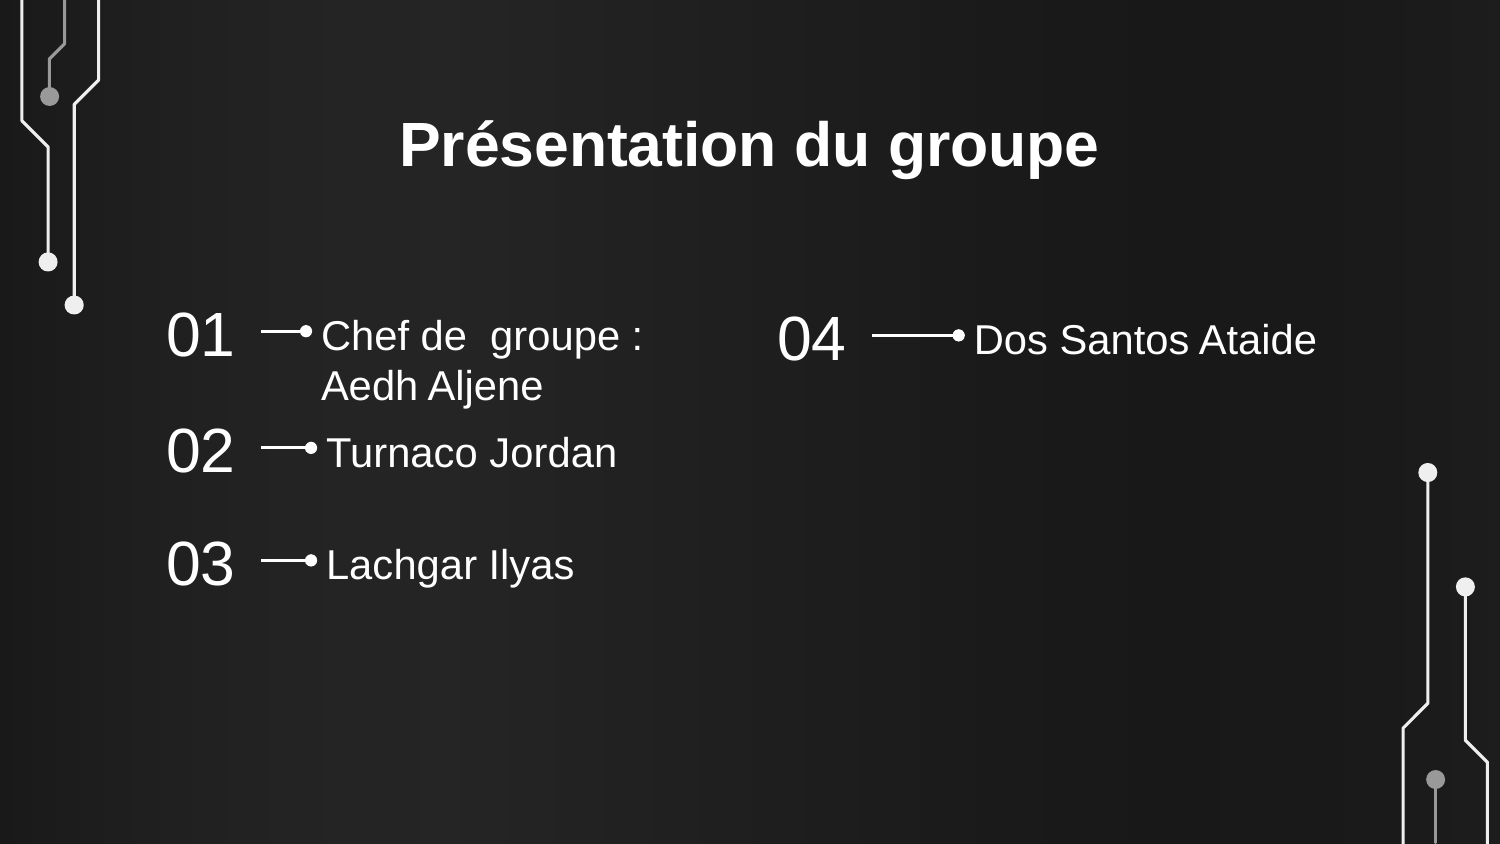

# Présentation du groupe
01
Chef de  groupe : Aedh Aljene
04
Dos Santos Ataide
Turnaco Jordan
02
Lachgar Ilyas
03